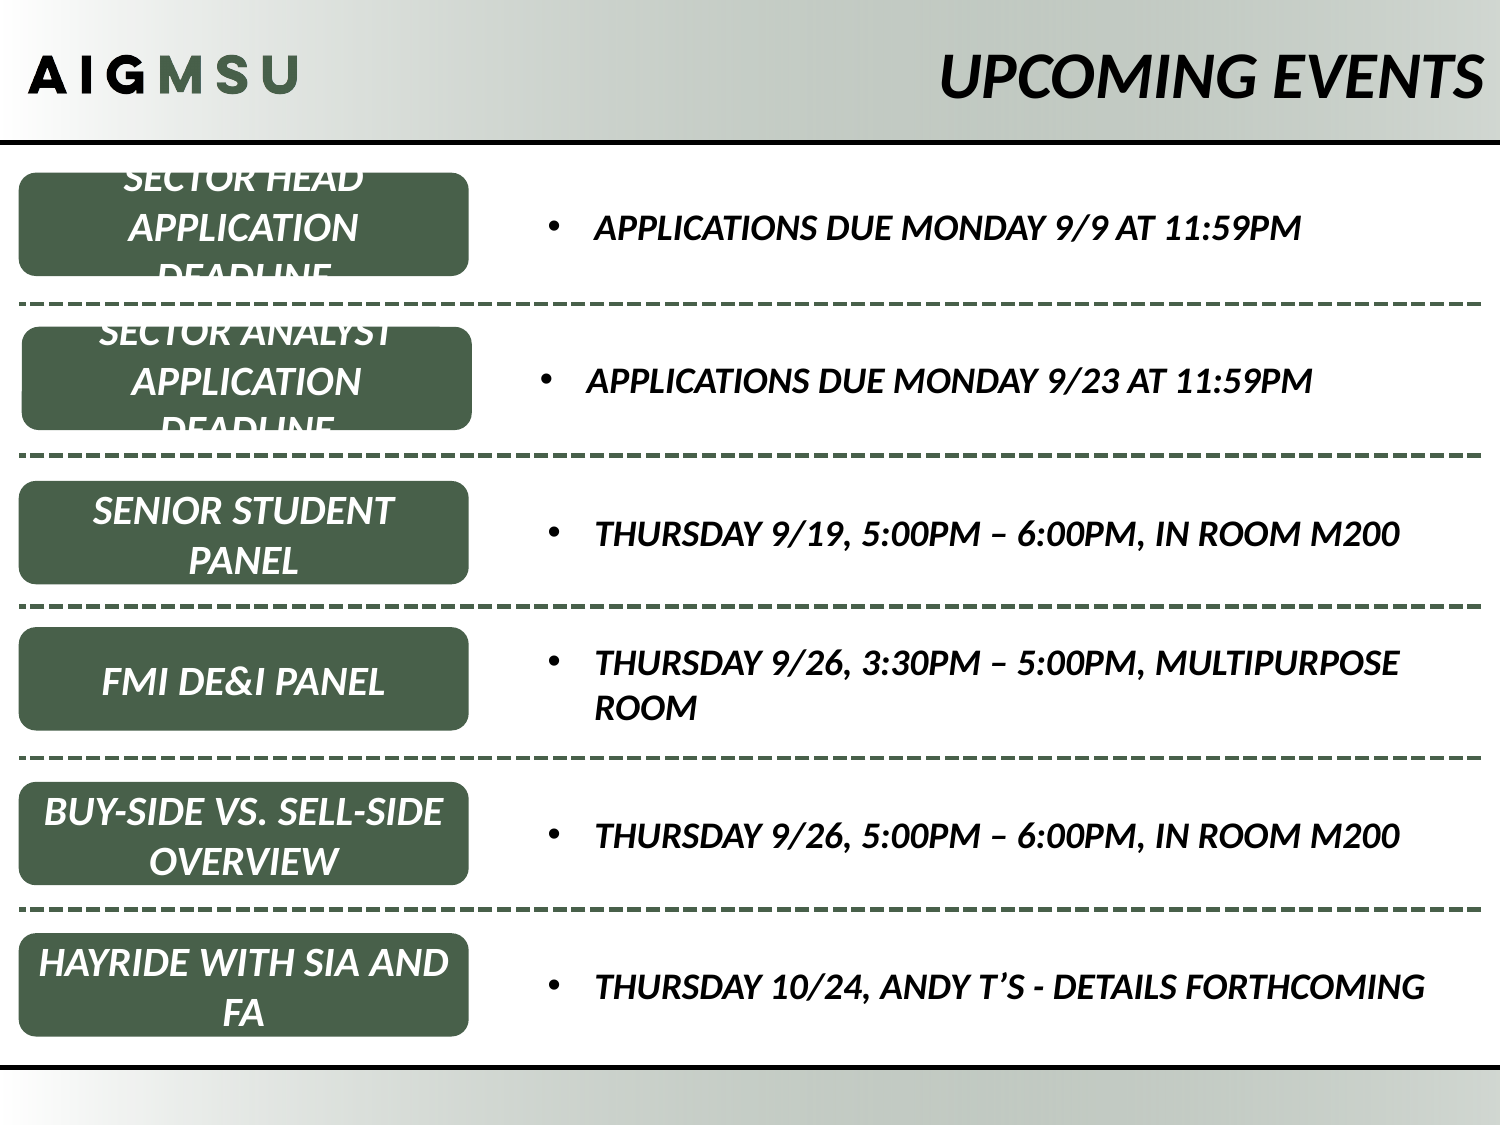

Upcoming Events
Applications Due Monday 9/9 at 11:59pm
Sector Head Application Deadline
Applications Due Monday 9/23 at 11:59pm
Sector Analyst Application Deadline
Thursday 9/19, 5:00pm – 6:00pm, in Room M200
Senior Student Panel
Thursday 9/26, 3:30pm – 5:00pm, Multipurpose Room
FMI DE&I Panel
Thursday 9/26, 5:00pm – 6:00pm, in Room M200
Buy-side vs. Sell-side overview
Thursday 10/24, Andy T’s - details forthcoming
Hayride With SIA and FA